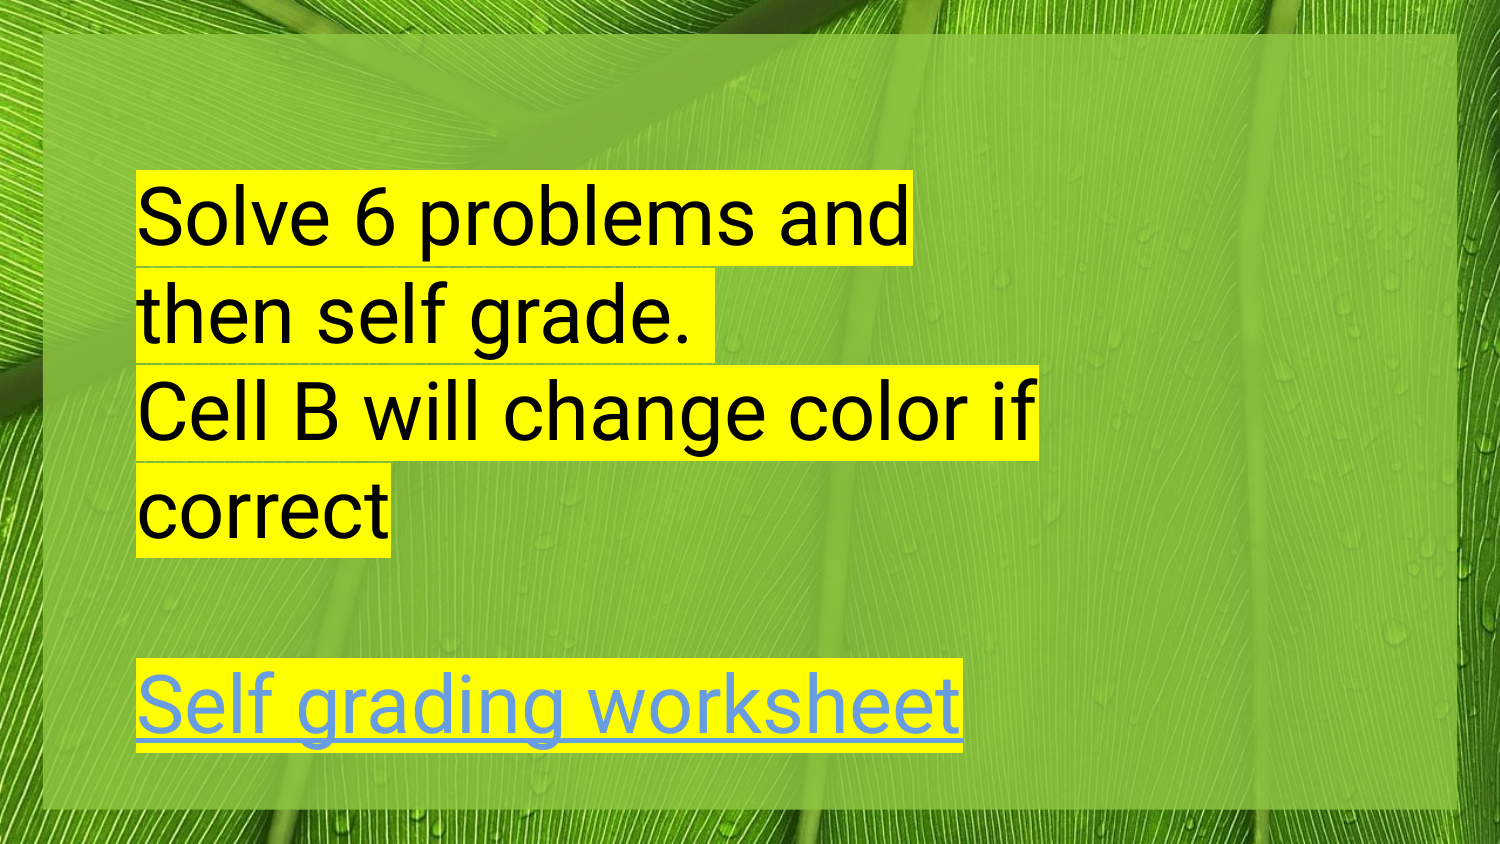

Solve 6 problems and then self grade.
Cell B will change color if correct

Self grading worksheet